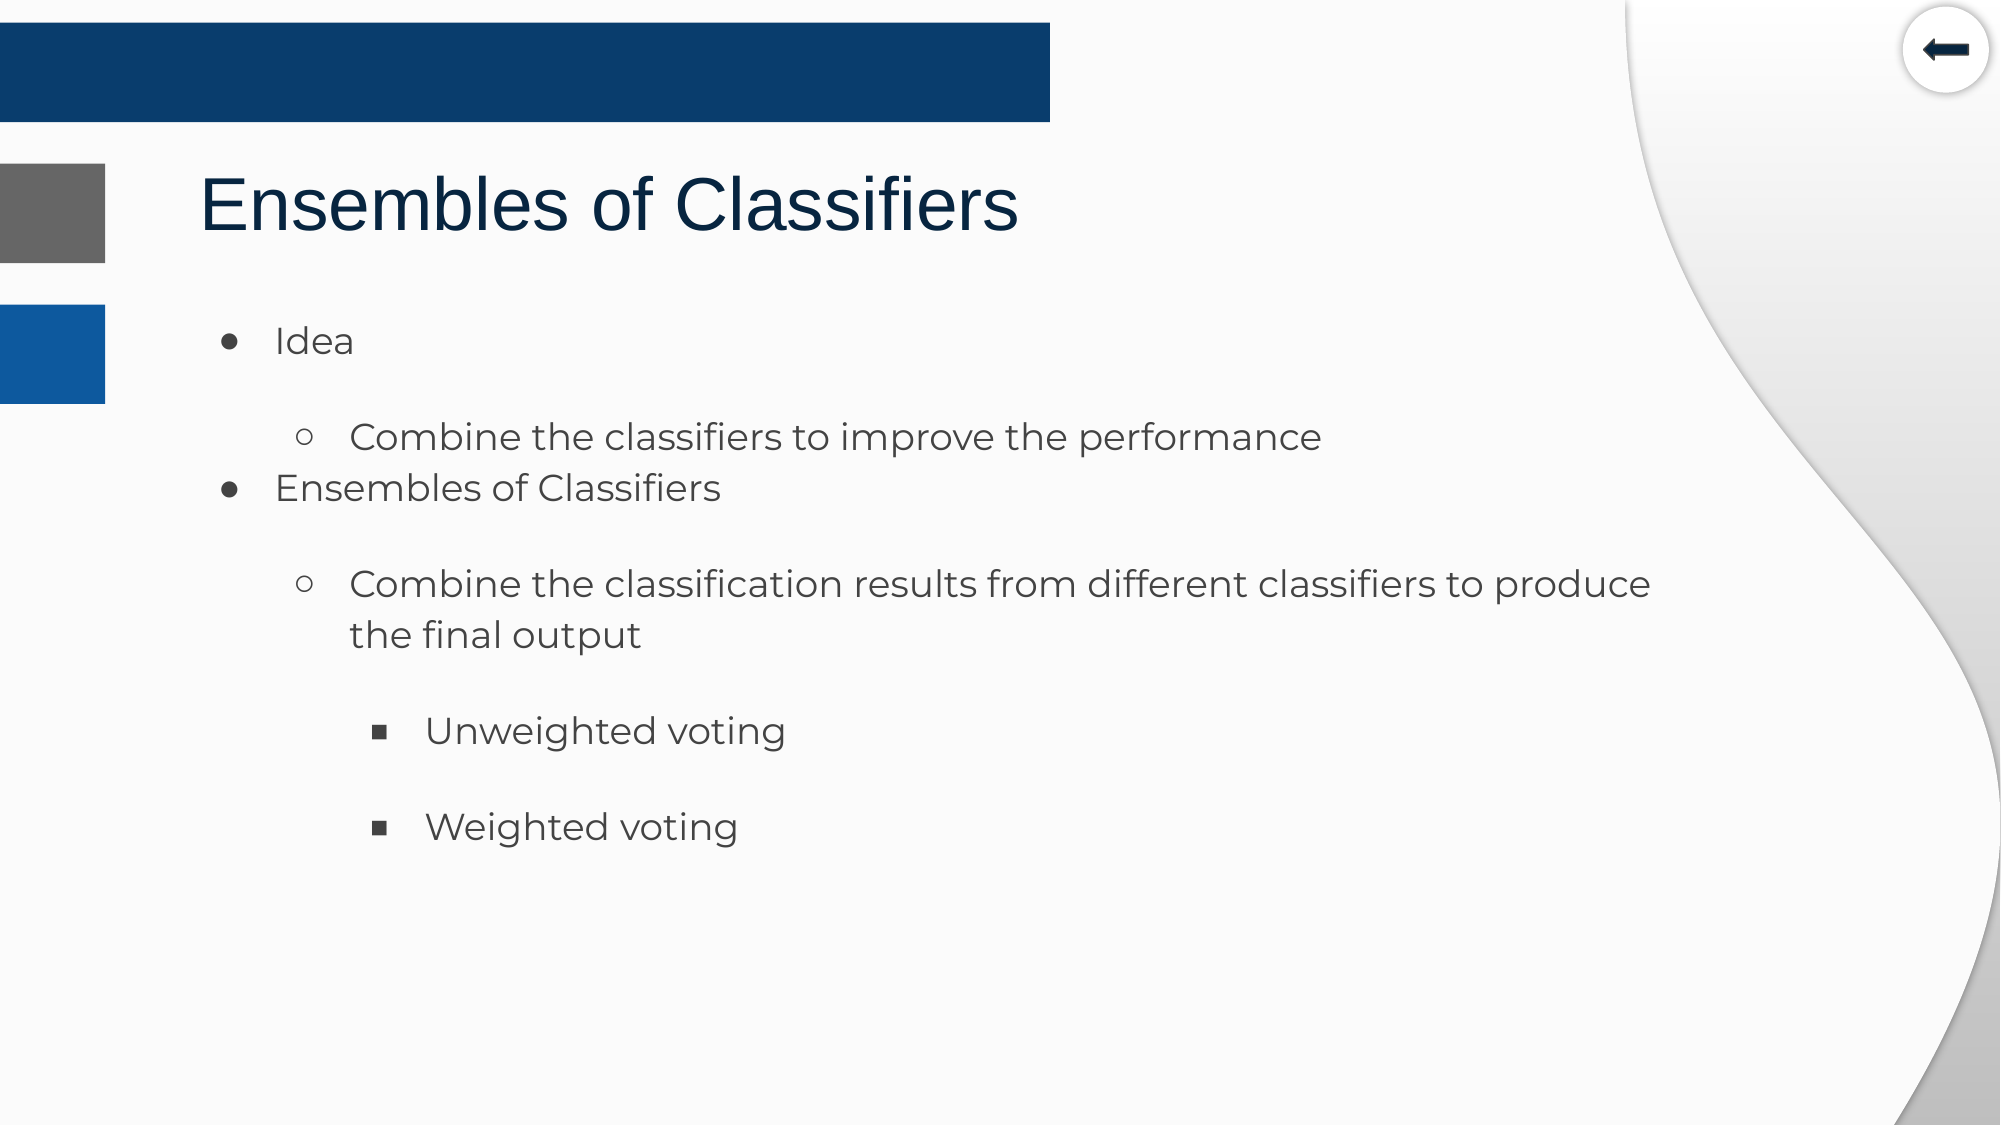

# Ensembles of Classifiers
Idea
Combine the classifiers to improve the performance
Ensembles of Classifiers
Combine the classification results from different classifiers to produce the final output
Unweighted voting
Weighted voting